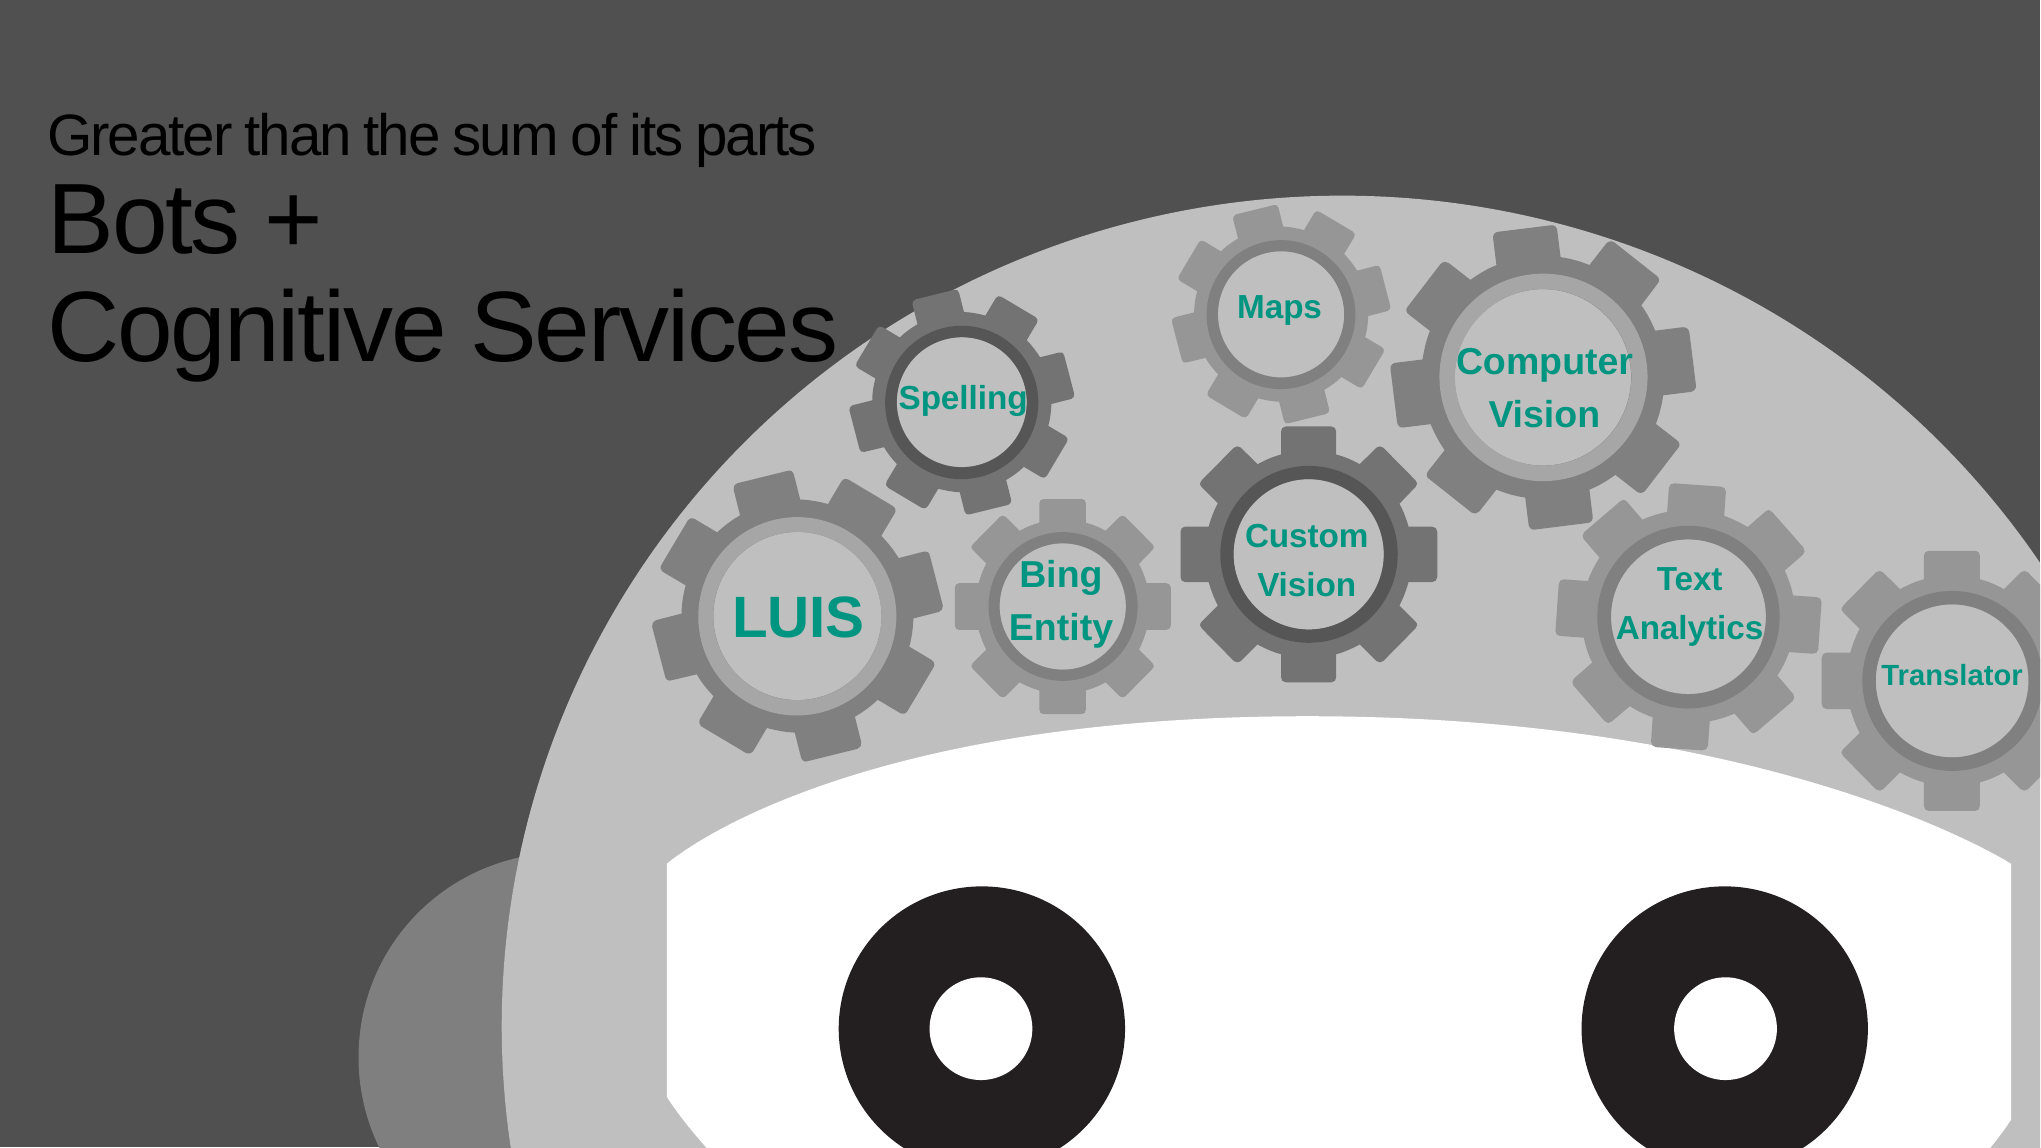

# Greater than the sum of its parts Bots + Cognitive Services

Maps

Computer
Vision
Spelling

Custom
Vision

Bing
Entity
Text
Analytics

LUIS
Translator